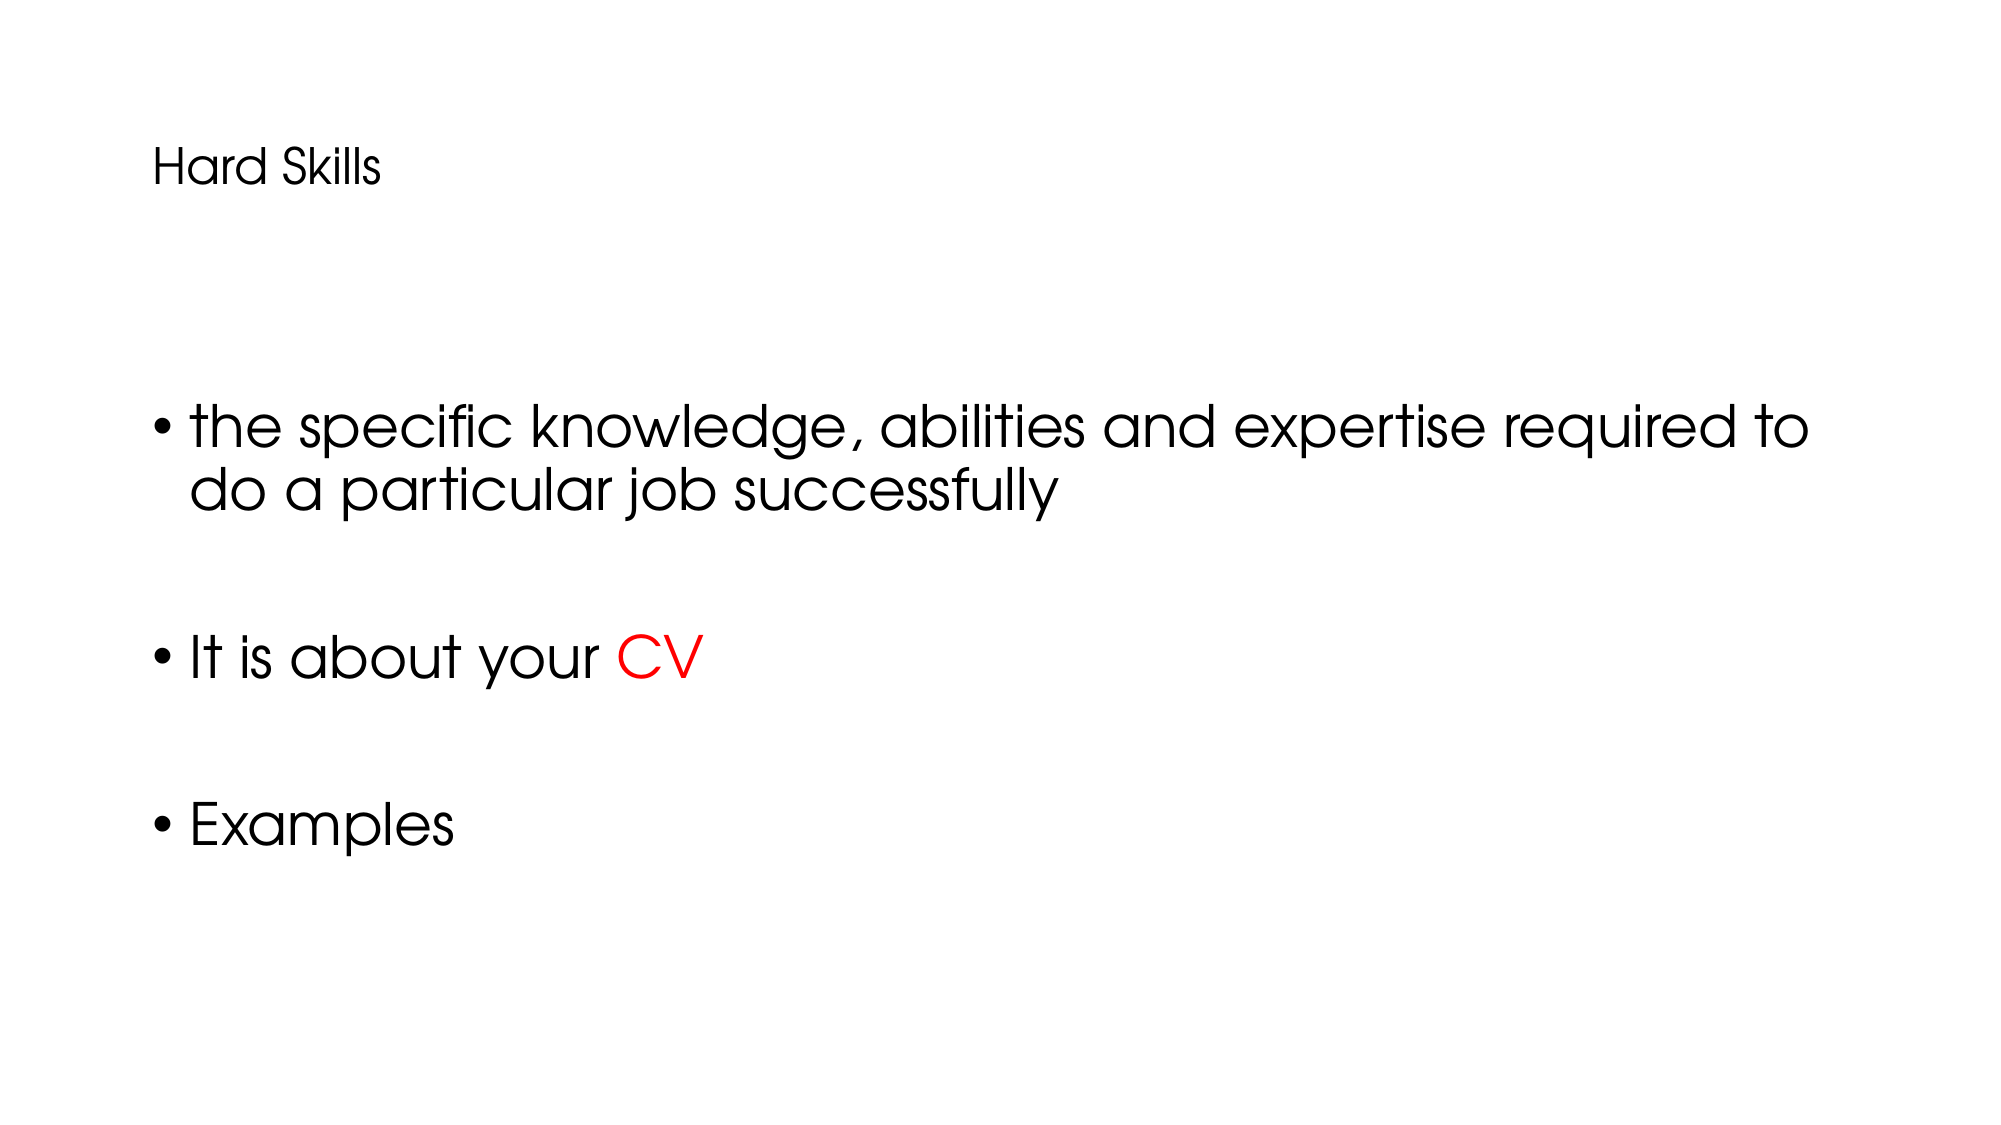

# Hard Skills

the specific knowledge, abilities and expertise required to do a particular job successfully

It is about your CV

Examples